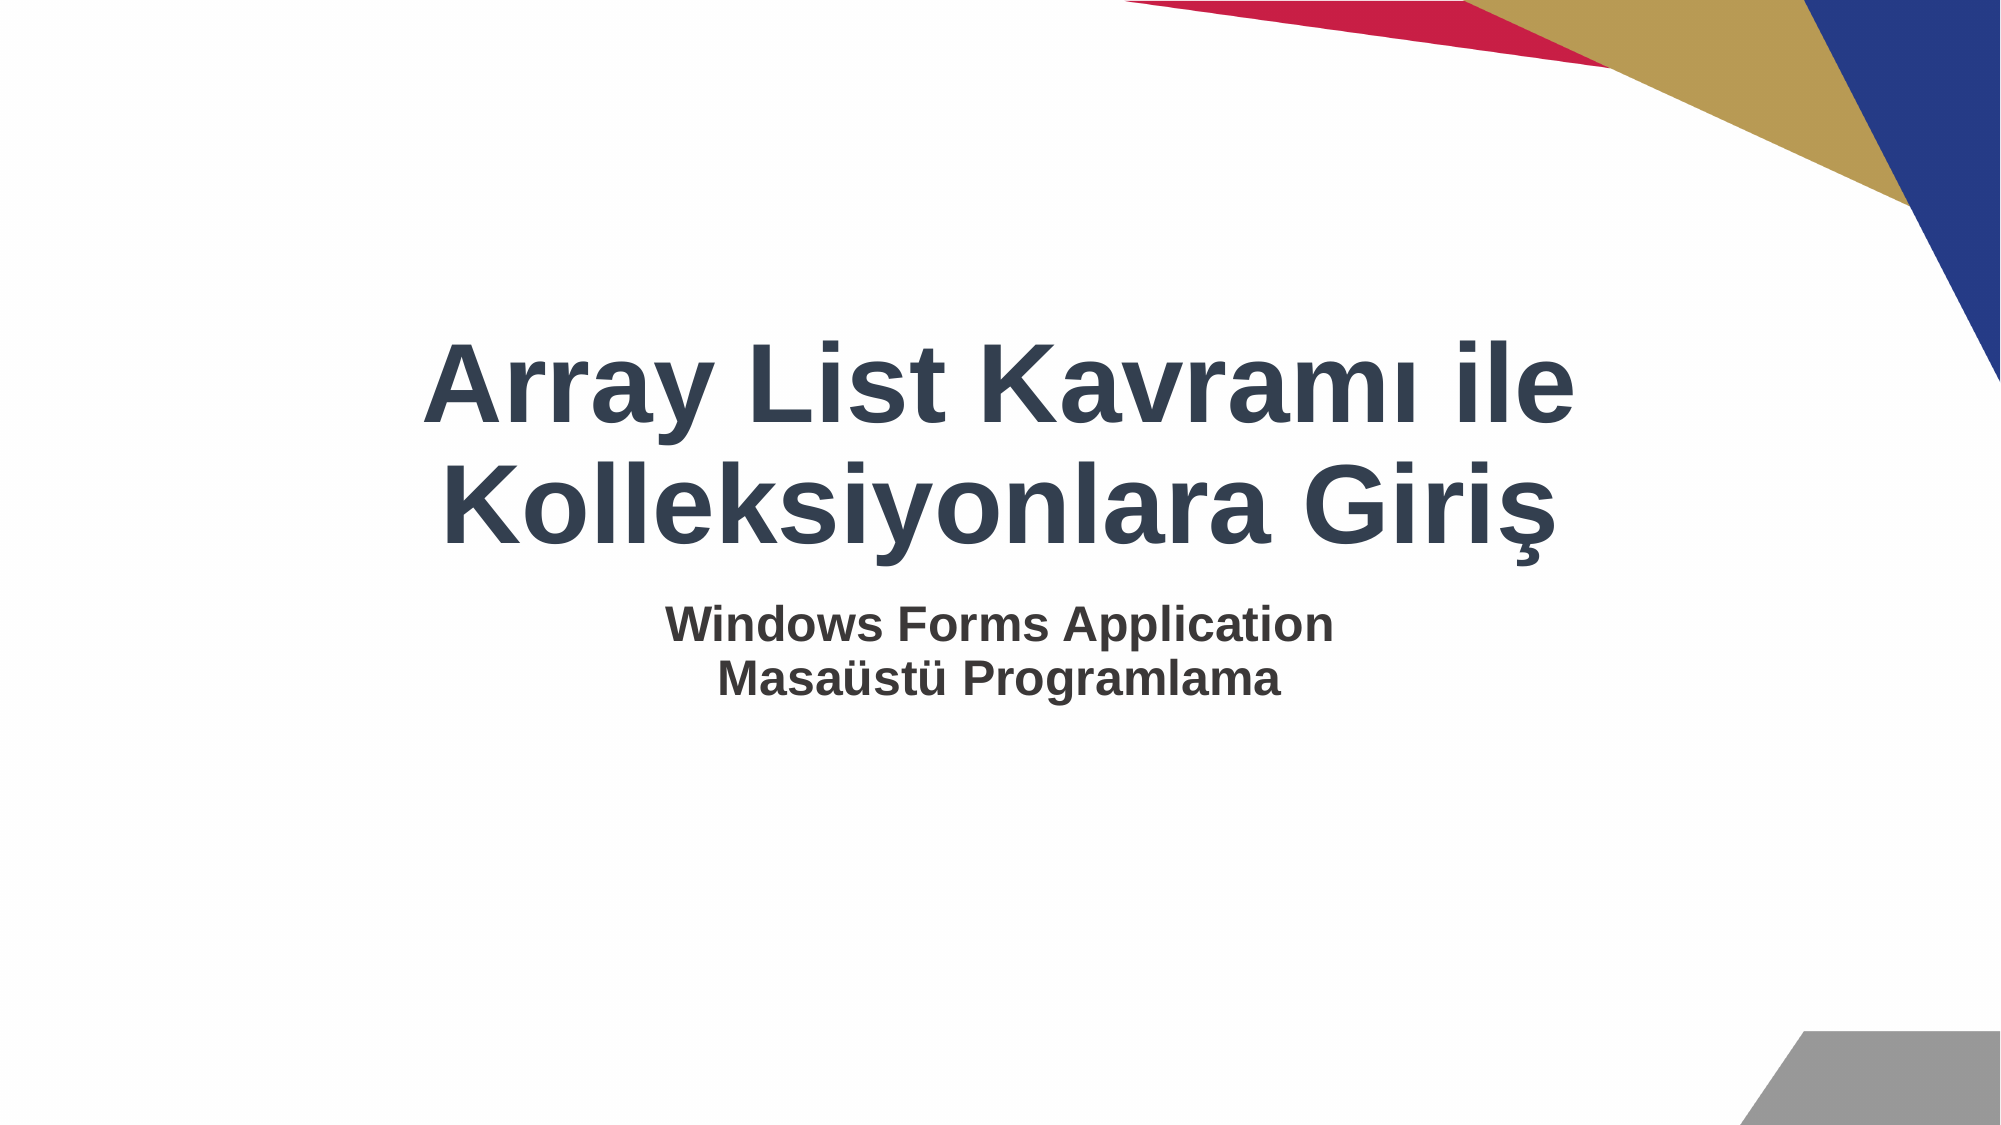

# Array List Kavramı ile Kolleksiyonlara Giriş
Windows Forms Application
Masaüstü Programlama